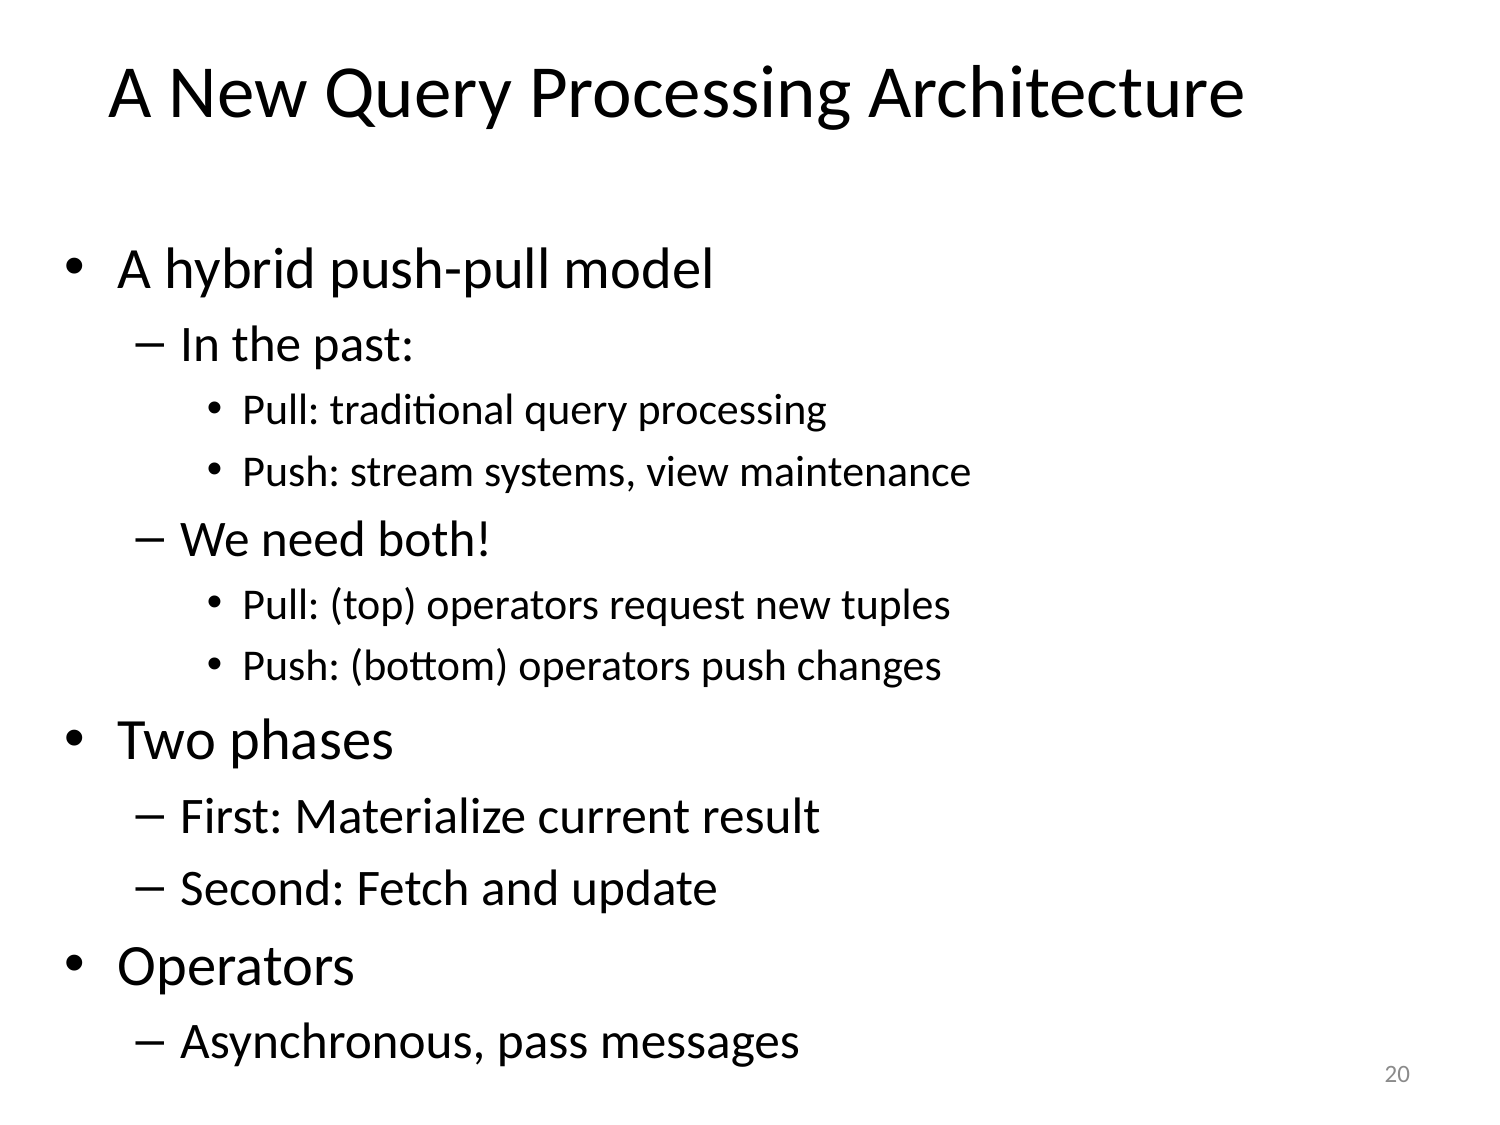

# A New Query Processing Architecture
A hybrid push-pull model
In the past:
Pull: traditional query processing
Push: stream systems, view maintenance
We need both!
Pull: (top) operators request new tuples
Push: (bottom) operators push changes
Two phases
First: Materialize current result
Second: Fetch and update
Operators
Asynchronous, pass messages
20